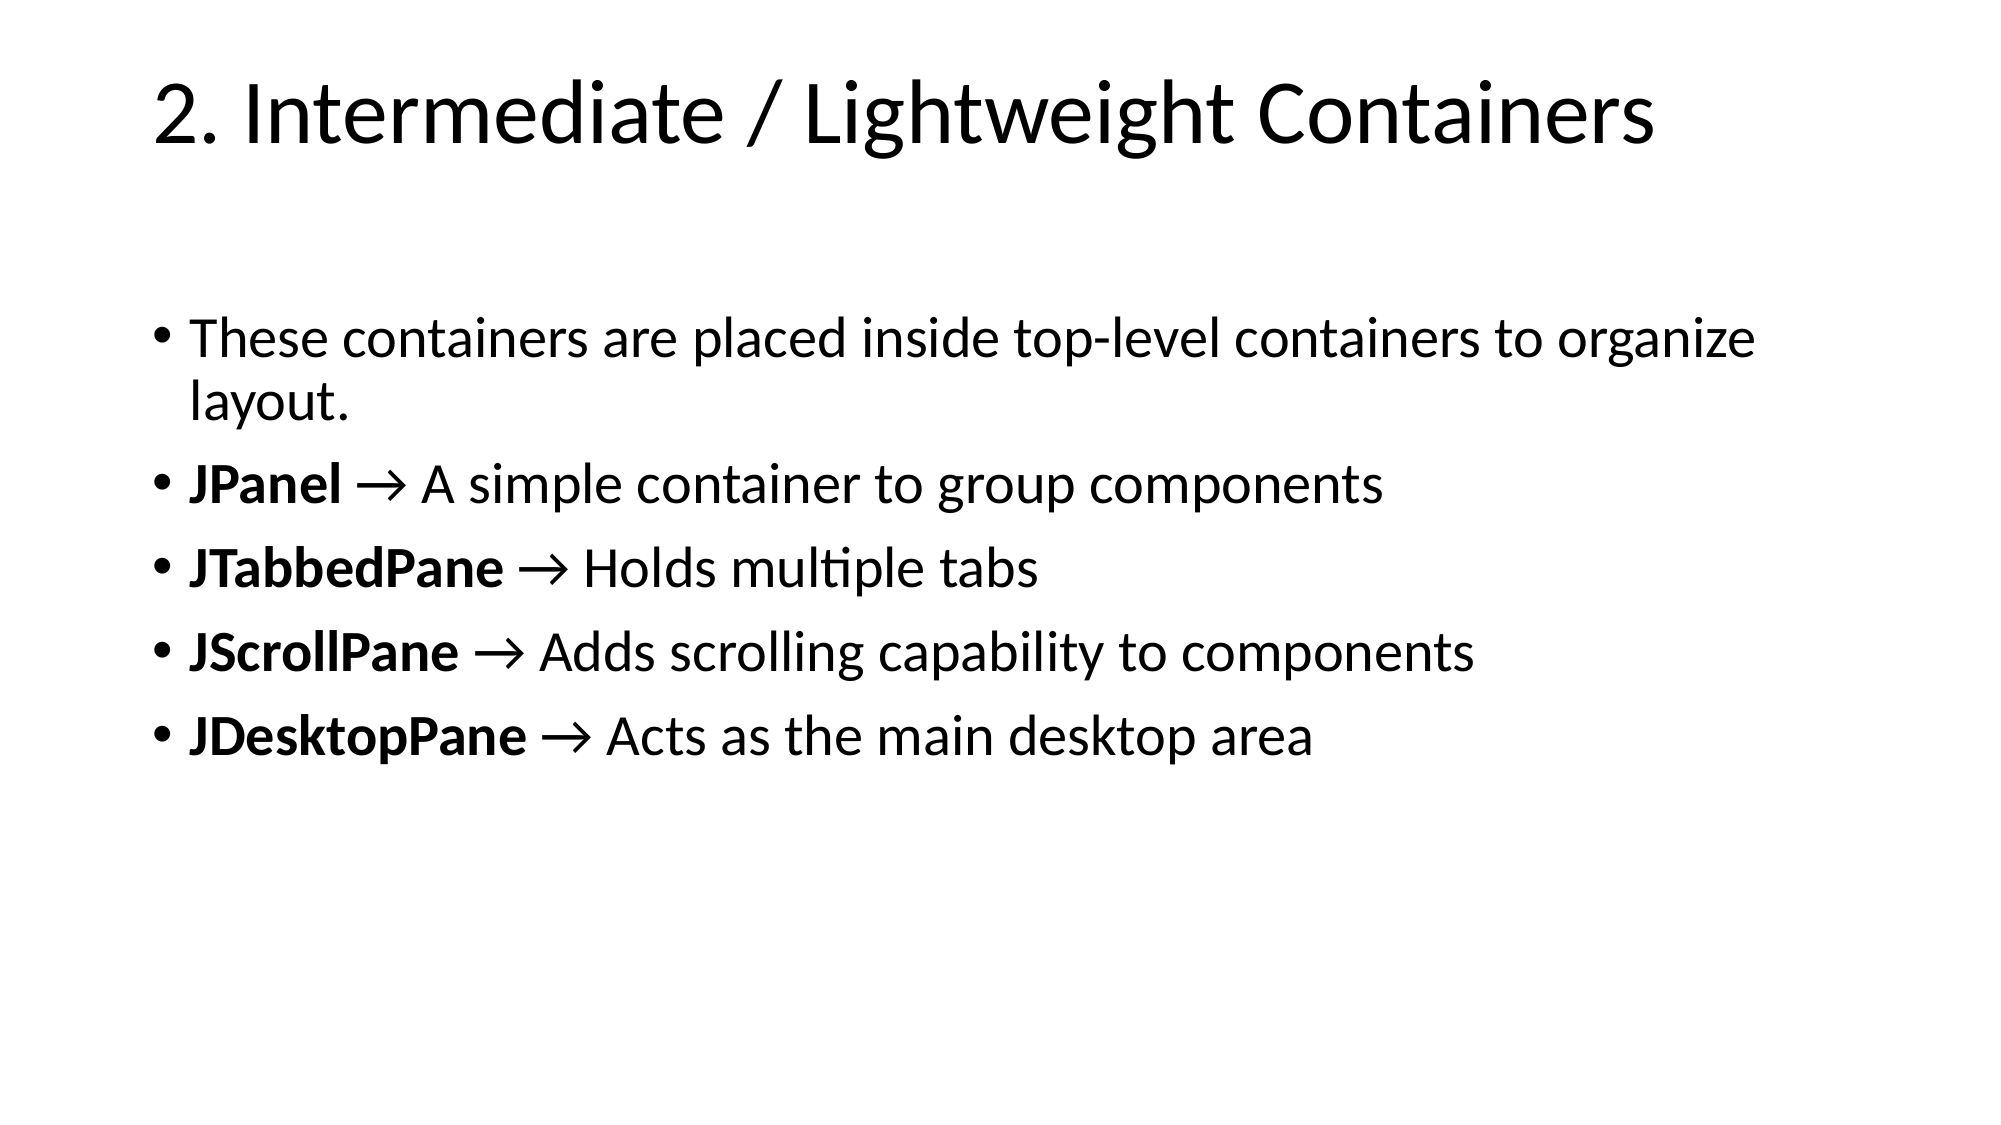

# 2. Intermediate / Lightweight Containers
These containers are placed inside top-level containers to organize layout.
JPanel → A simple container to group components
JTabbedPane → Holds multiple tabs
JScrollPane → Adds scrolling capability to components
JDesktopPane → Acts as the main desktop area